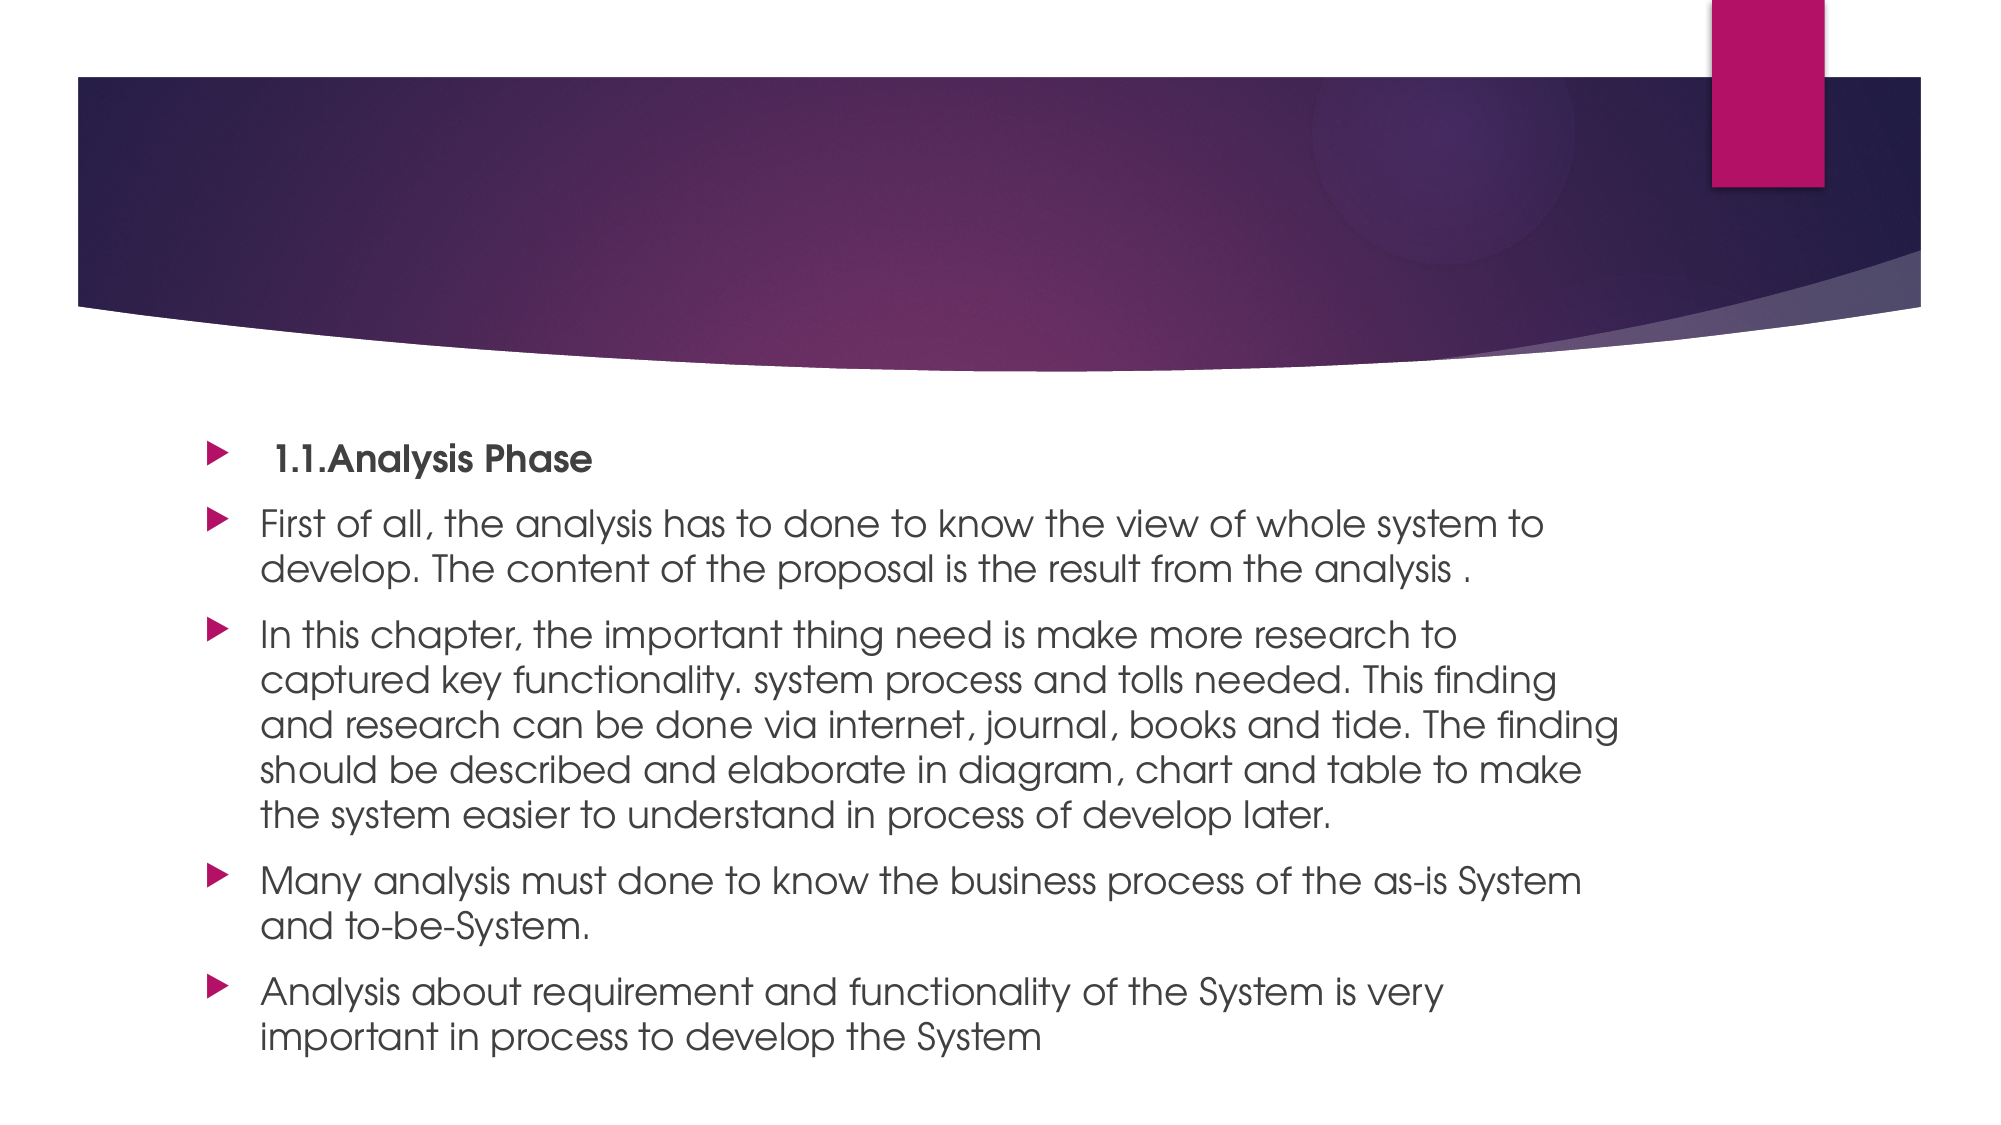

#
 1.1.Analysis Phase
First of all, the analysis has to done to know the view of whole system to develop. The content of the proposal is the result from the analysis .
In this chapter, the important thing need is make more research to captured key functionality. system process and tolls needed. This finding and research can be done via internet, journal, books and tide. The finding should be described and elaborate in diagram, chart and table to make the system easier to understand in process of develop later.
Many analysis must done to know the business process of the as-is System and to-be-System.
Analysis about requirement and functionality of the System is very important in process to develop the System